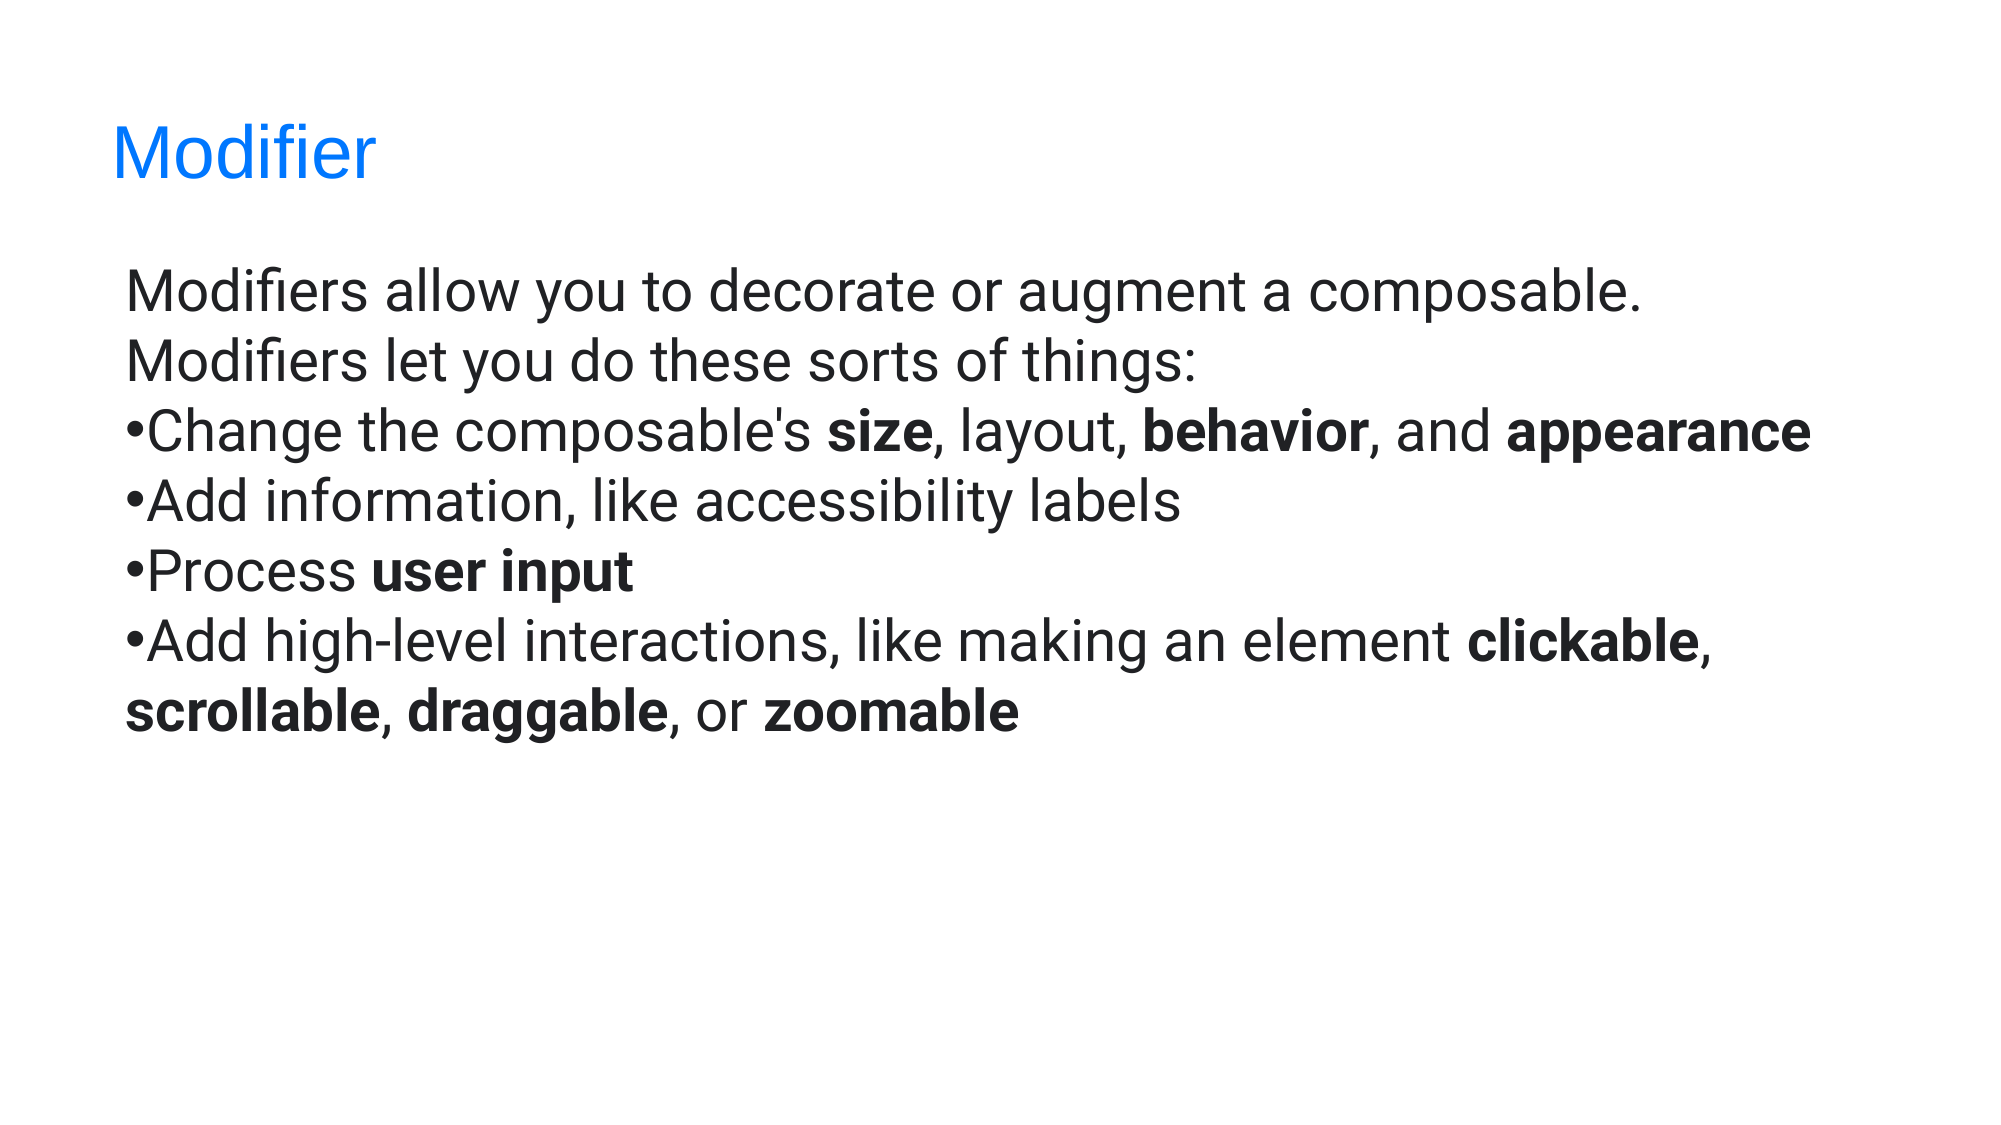

# Modifier
Modifiers allow you to decorate or augment a composable. Modifiers let you do these sorts of things:
Change the composable's size, layout, behavior, and appearance
Add information, like accessibility labels
Process user input
Add high-level interactions, like making an element clickable, scrollable, draggable, or zoomable